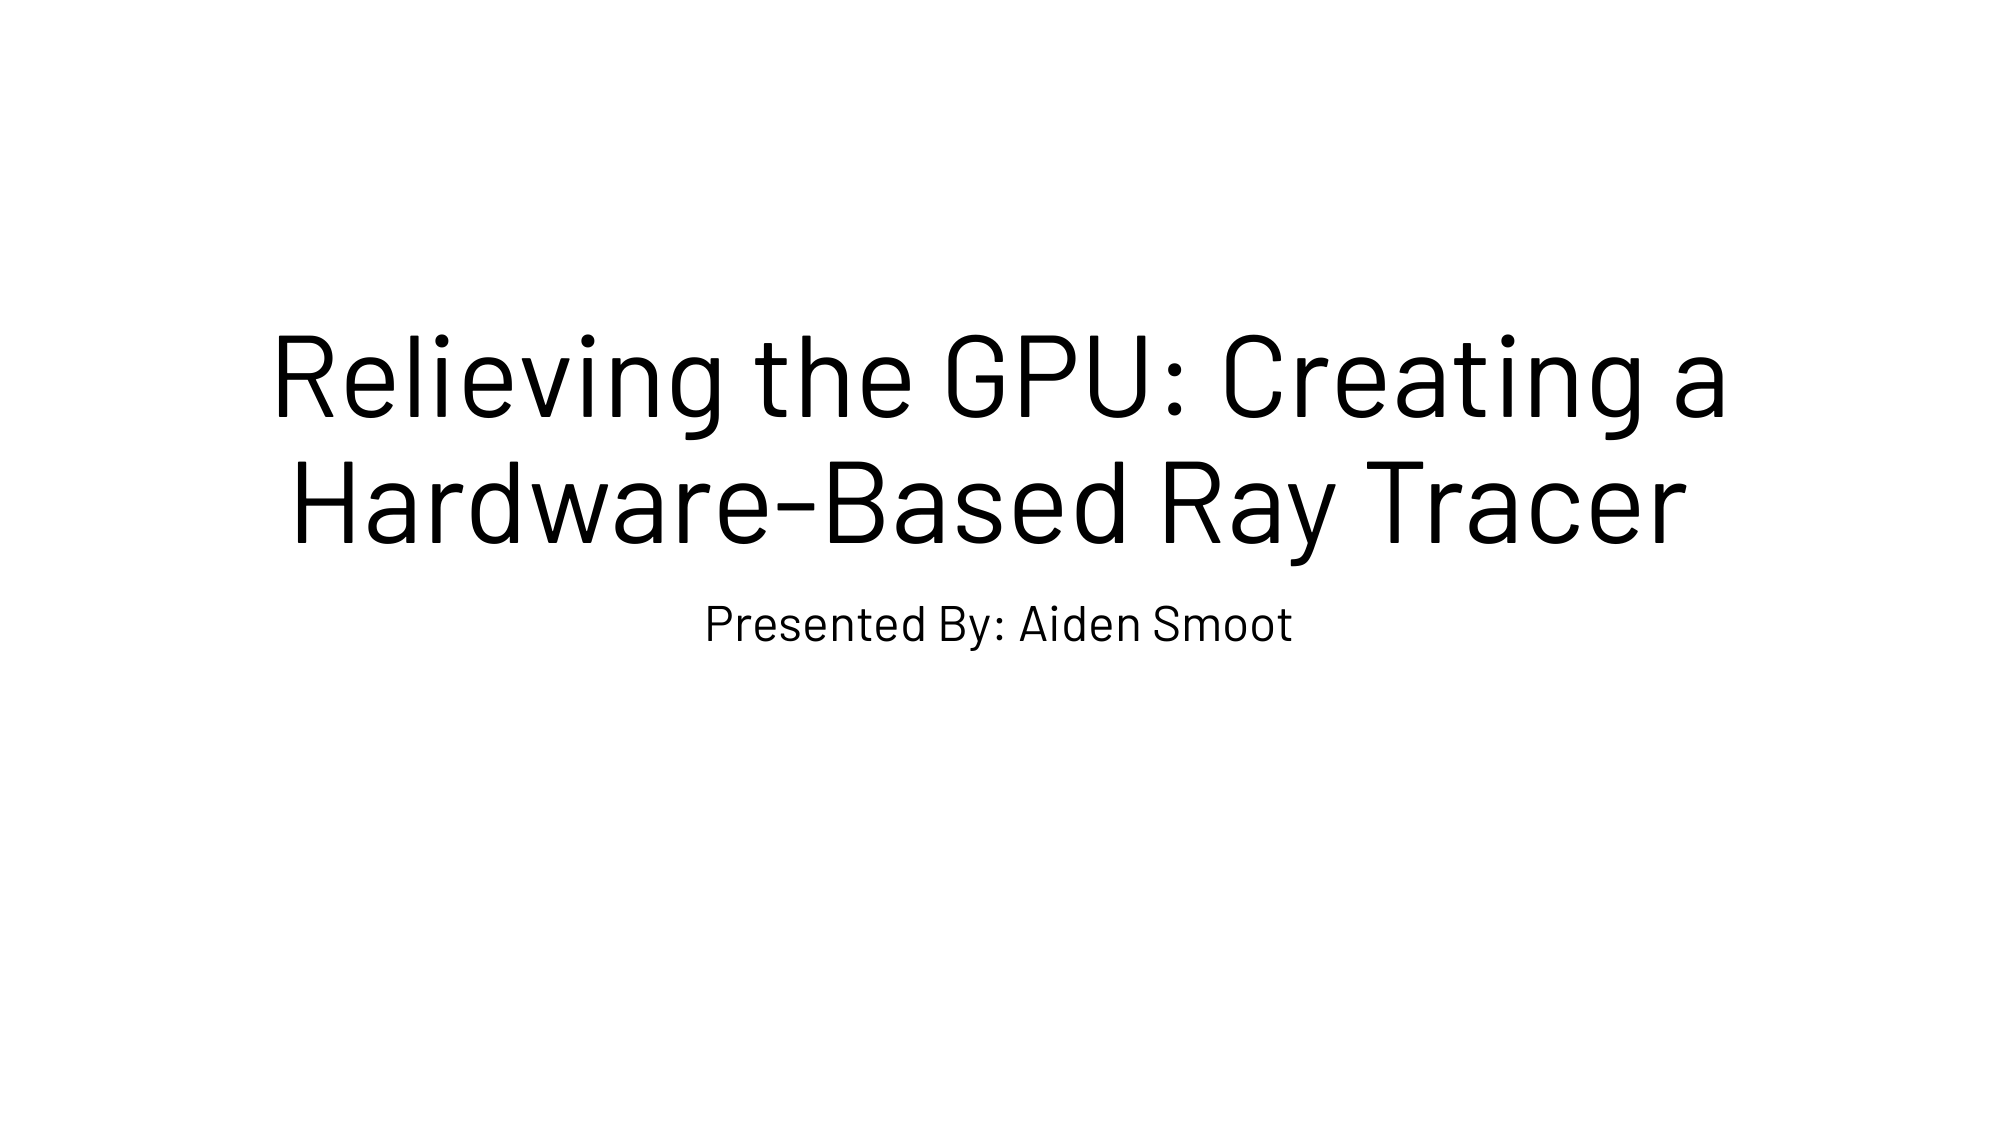

# Relieving the GPU: Creating a Hardware-Based Ray Tracer
Presented By: Aiden Smoot